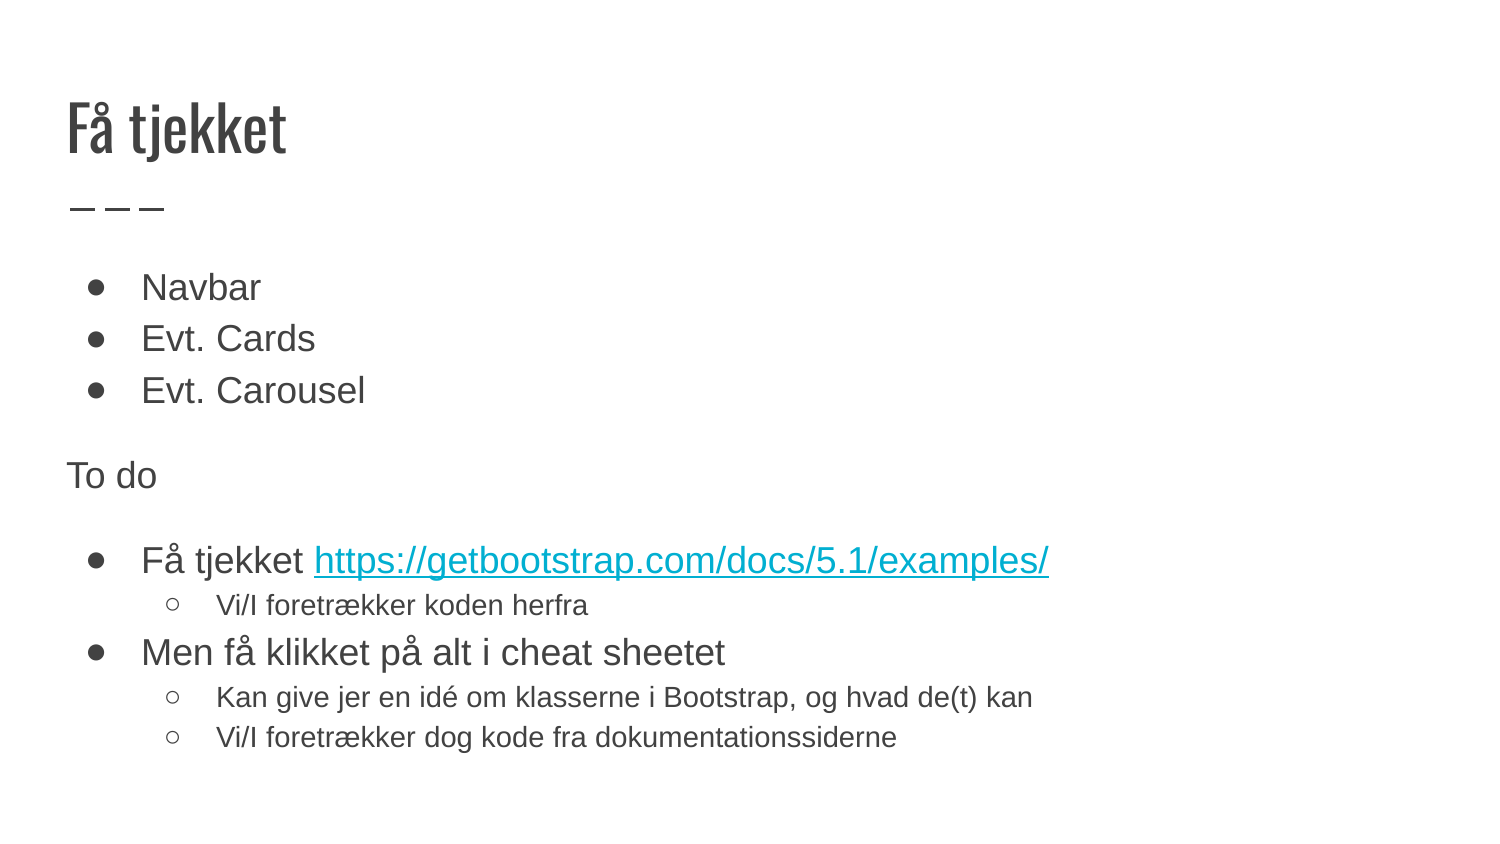

# Få tjekket
Navbar
Evt. Cards
Evt. Carousel
To do
Få tjekket https://getbootstrap.com/docs/5.1/examples/
Vi/I foretrækker koden herfra
Men få klikket på alt i cheat sheetet
Kan give jer en idé om klasserne i Bootstrap, og hvad de(t) kan
Vi/I foretrækker dog kode fra dokumentationssiderne